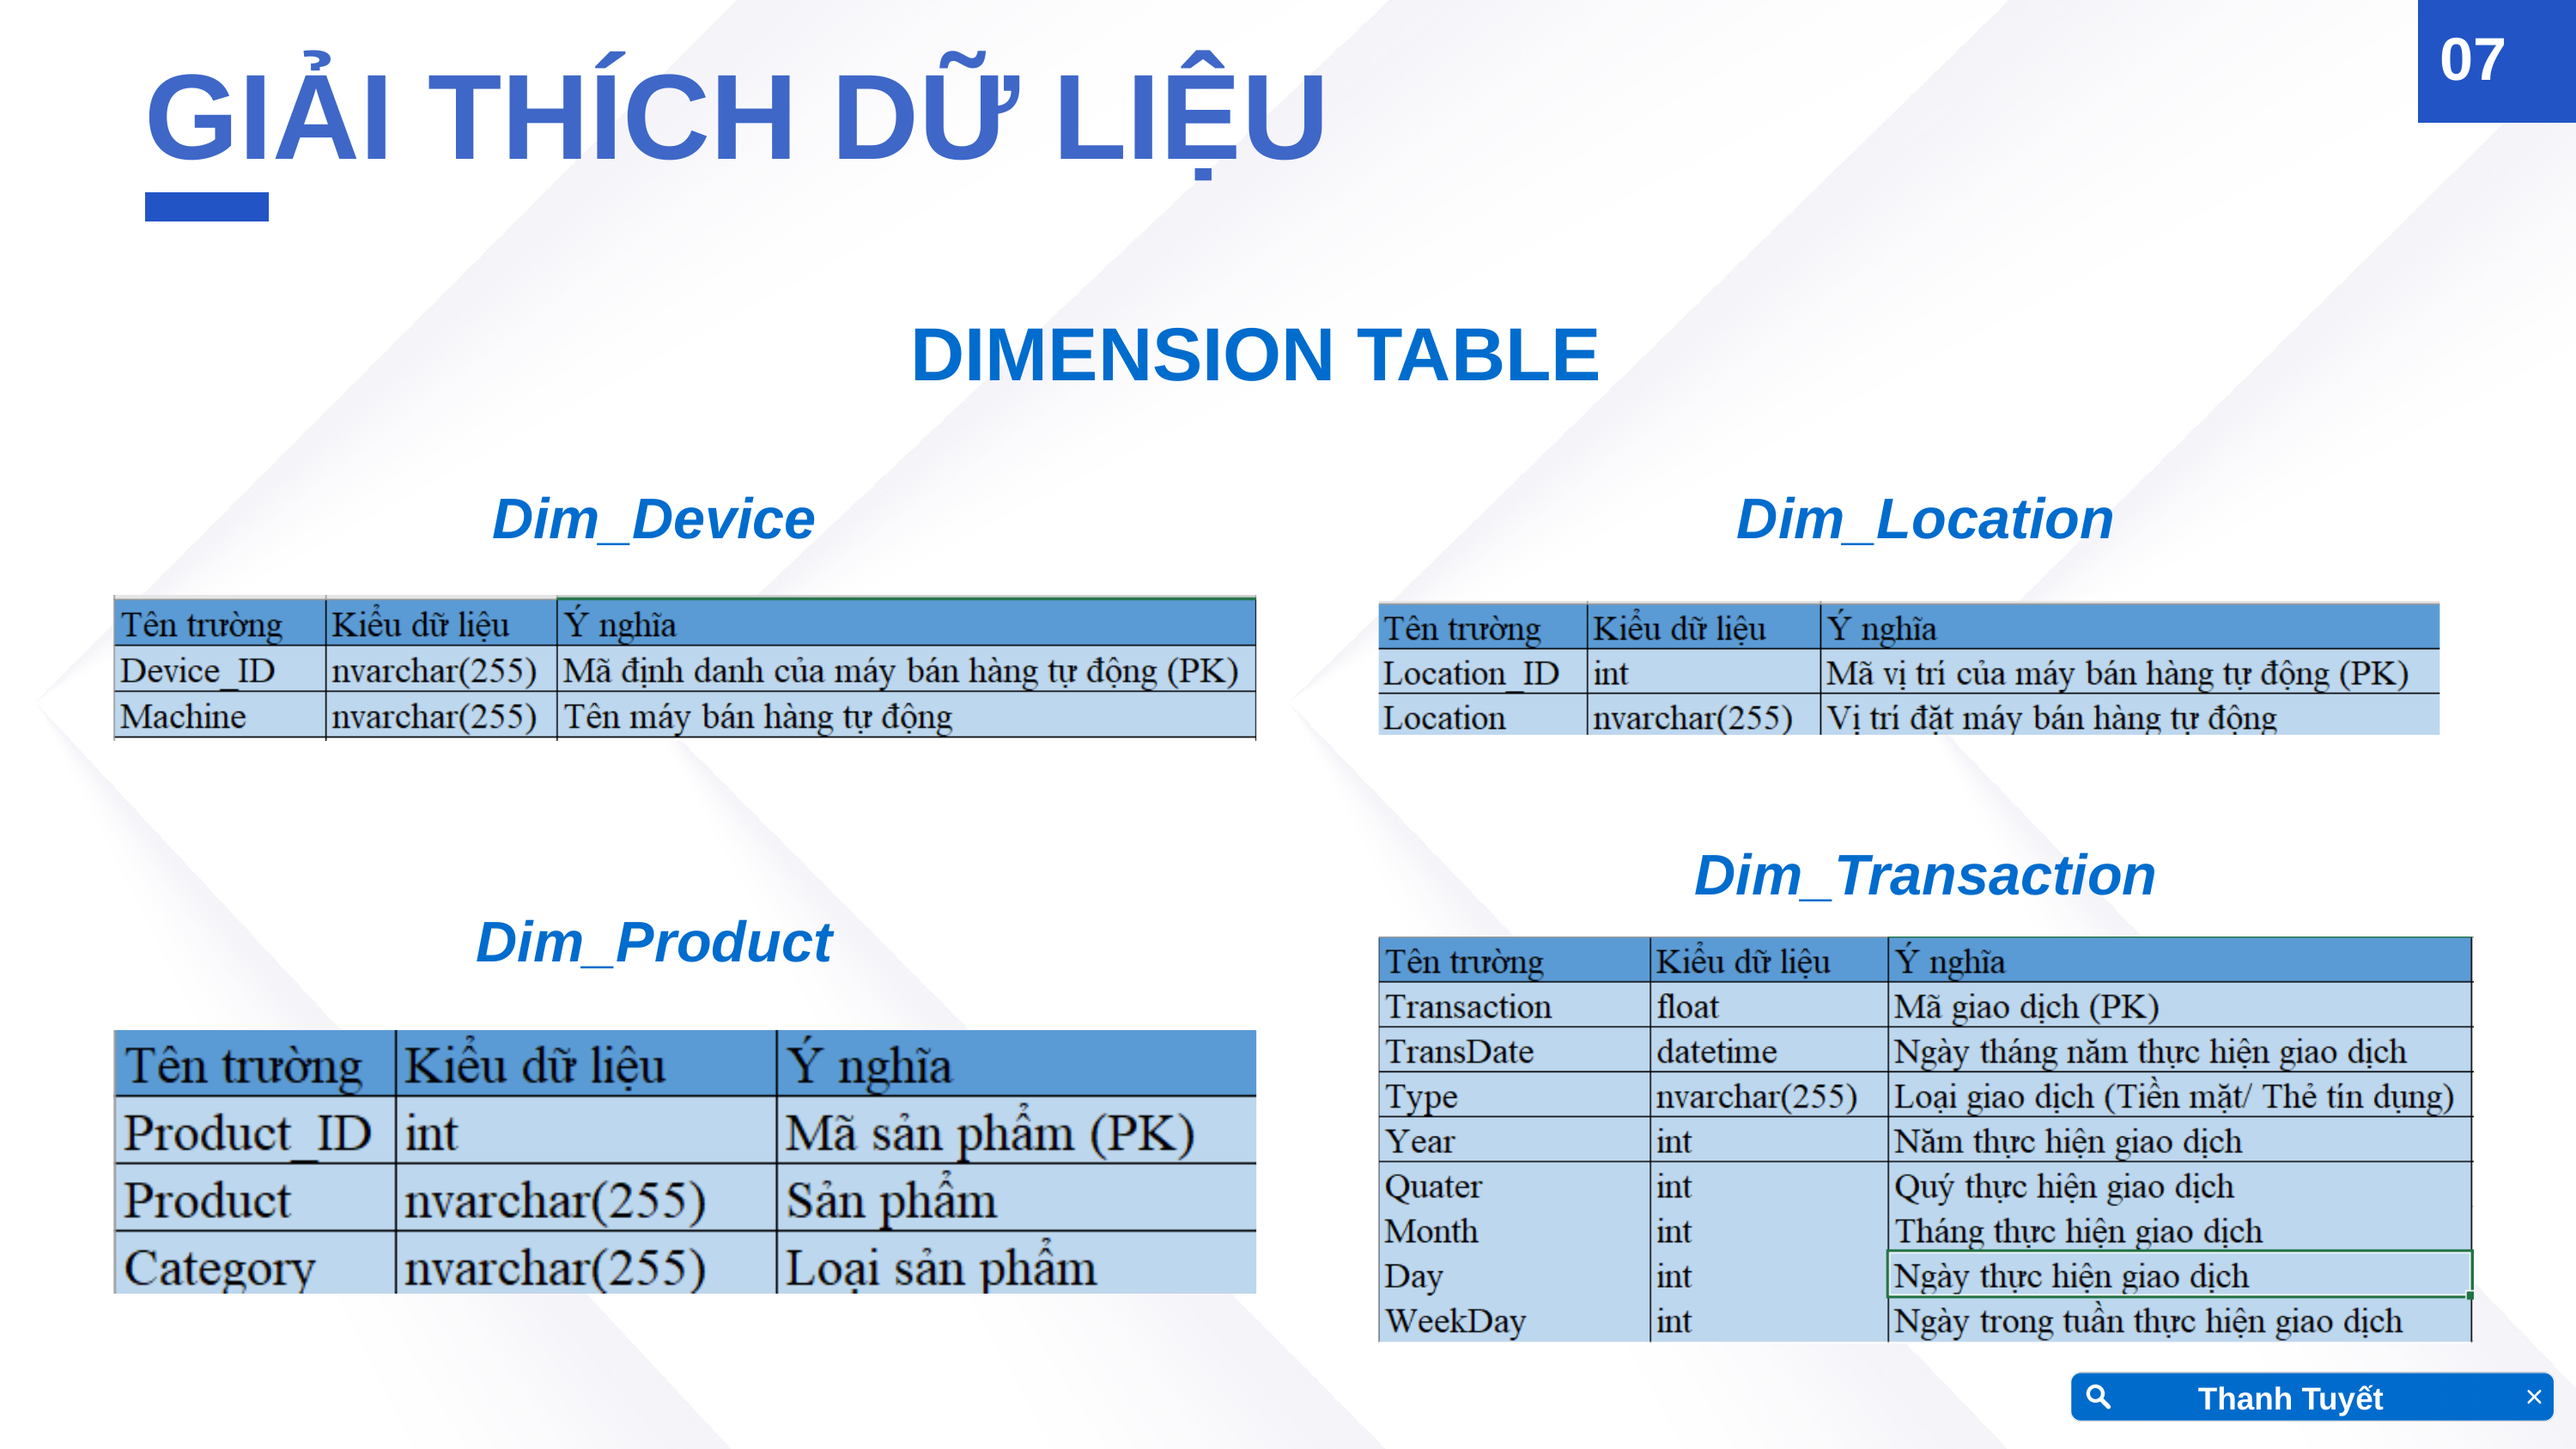

07
GIẢI THÍCH DỮ LIỆU

DIMENSION TABLE
Dim_Device
Dim_Location

Dim_Transaction
Dim_Product

Thanh Tuyết